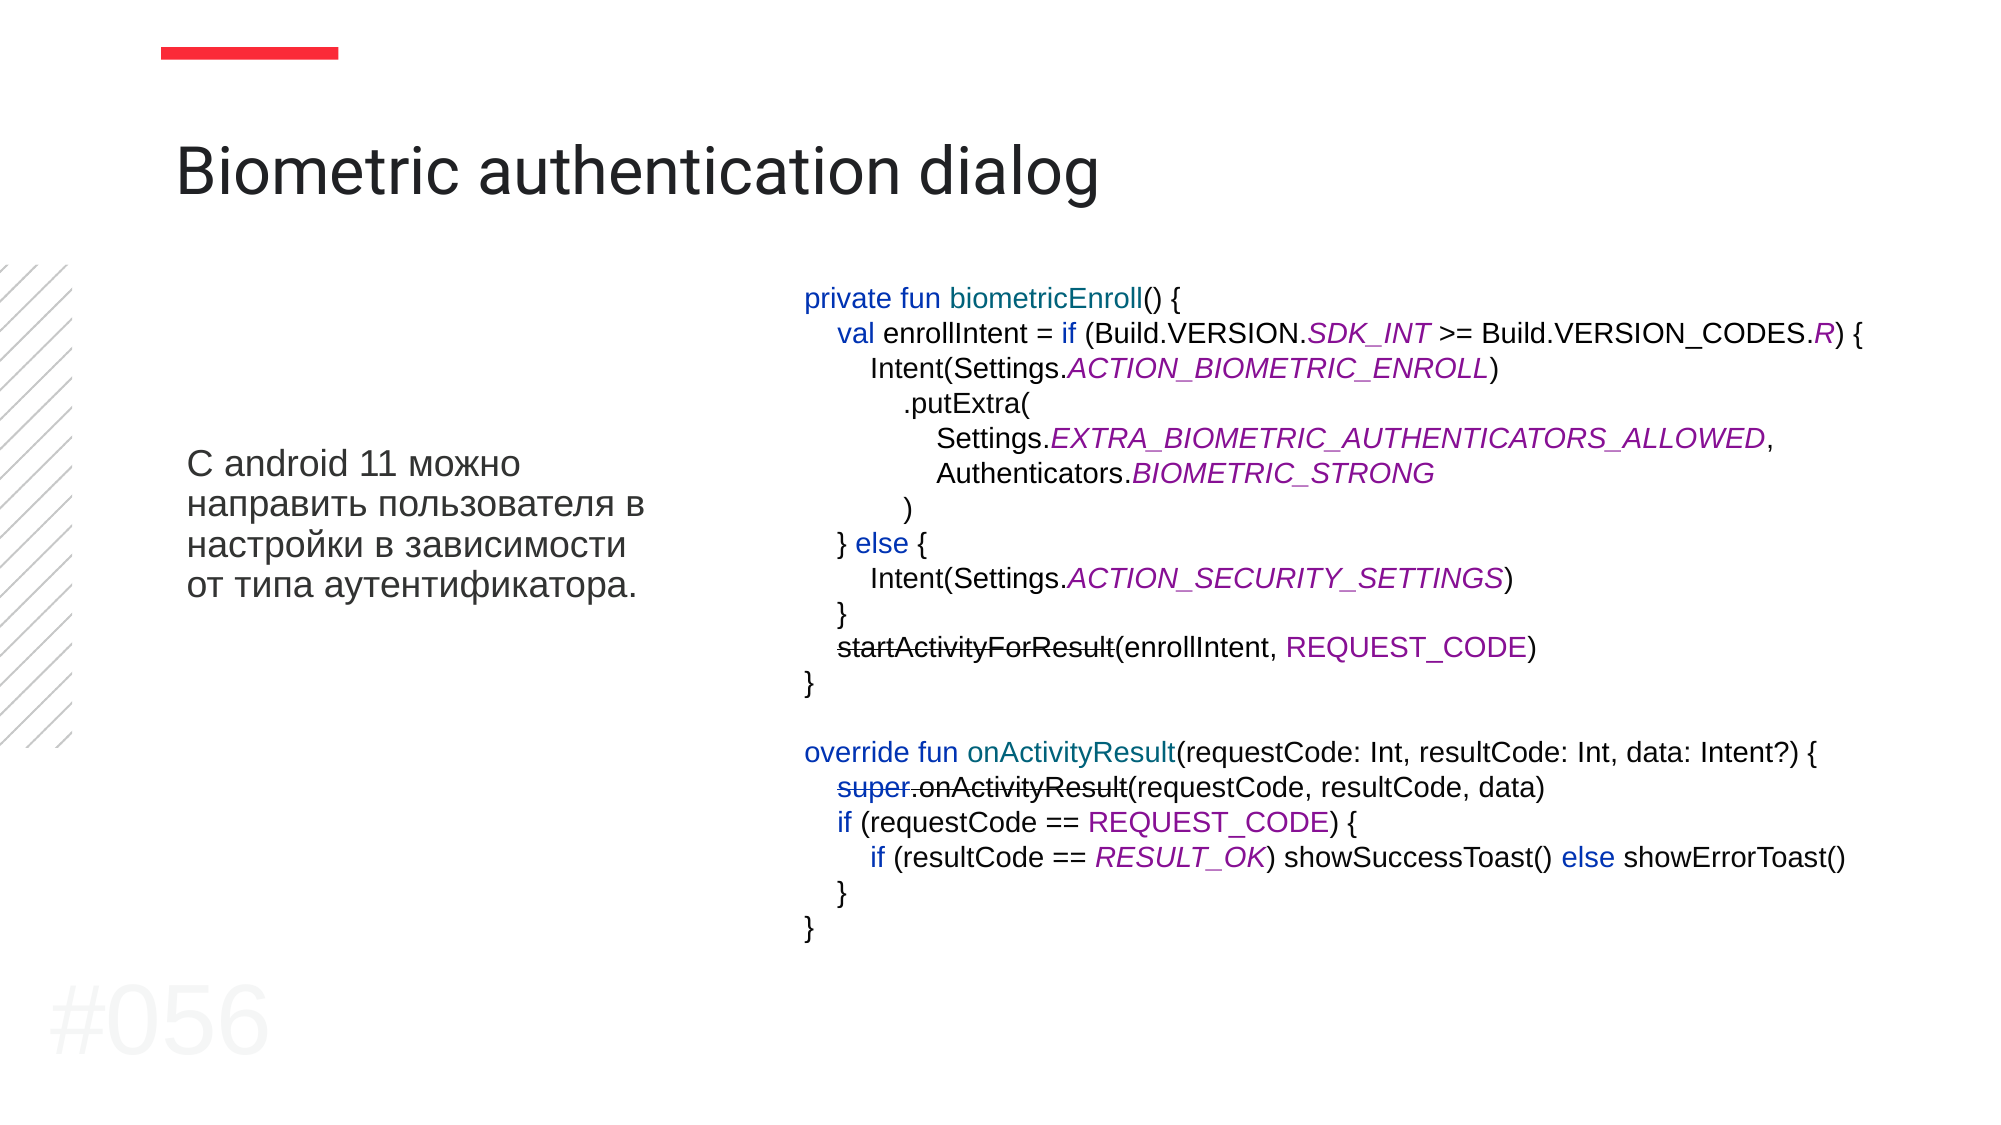

Biometric authentication dialog
private fun biometricEnroll() {
    val enrollIntent = if (Build.VERSION.SDK_INT >= Build.VERSION_CODES.R) {
        Intent(Settings.ACTION_BIOMETRIC_ENROLL)
            .putExtra(
                Settings.EXTRA_BIOMETRIC_AUTHENTICATORS_ALLOWED,
                Authenticators.BIOMETRIC_STRONG
            )
    } else {
        Intent(Settings.ACTION_SECURITY_SETTINGS)
    }
    startActivityForResult(enrollIntent, REQUEST_CODE)
}
override fun onActivityResult(requestCode: Int, resultCode: Int, data: Intent?) {
    super.onActivityResult(requestCode, resultCode, data)
    if (requestCode == REQUEST_CODE) {
        if (resultCode == RESULT_OK) showSuccessToast() else showErrorToast()
    }
}
С android 11 можно направить пользователя в настройки в зависимости от типа аутентификатора.
#056